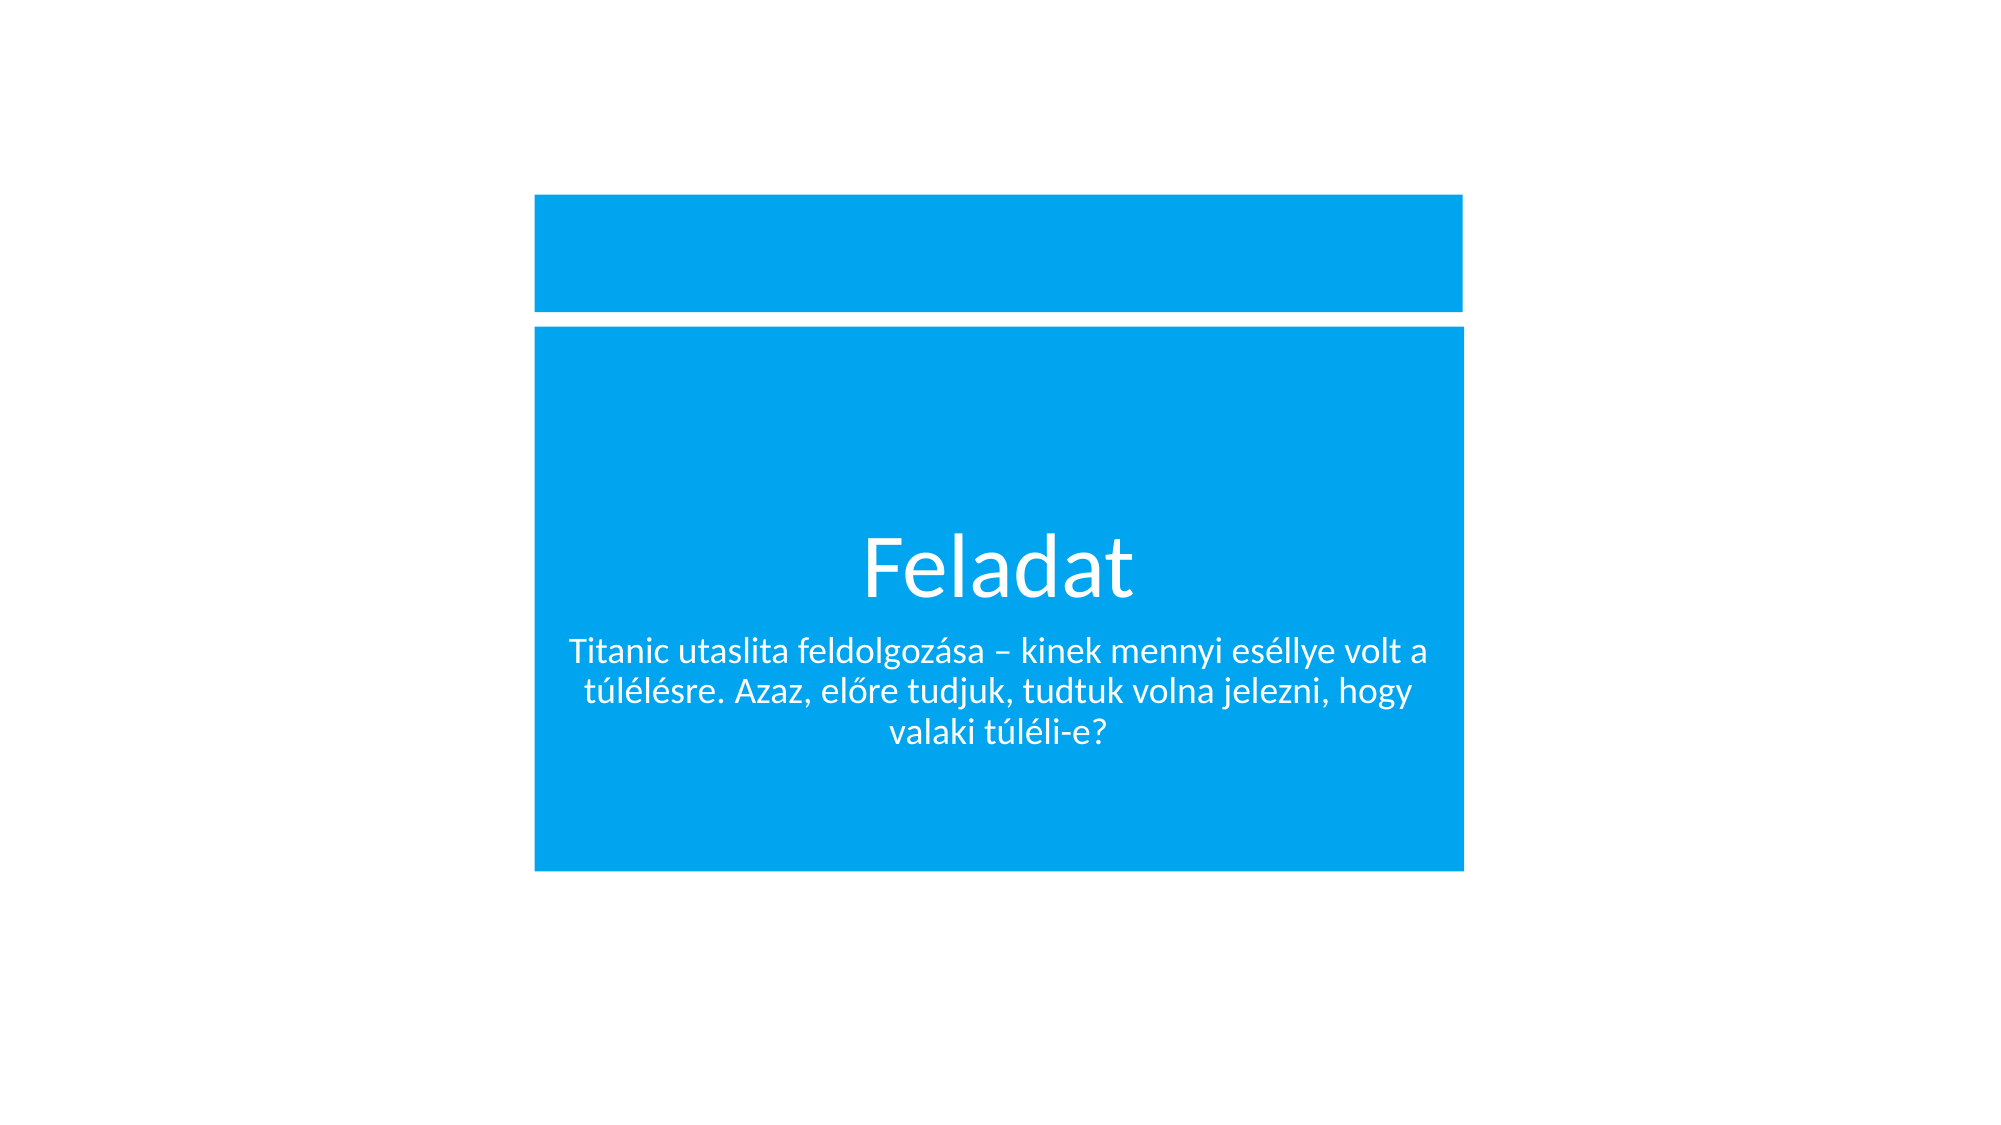

# Feladat
Titanic utaslita feldolgozása – kinek mennyi eséllye volt a túlélésre. Azaz, előre tudjuk, tudtuk volna jelezni, hogy valaki túléli-e?